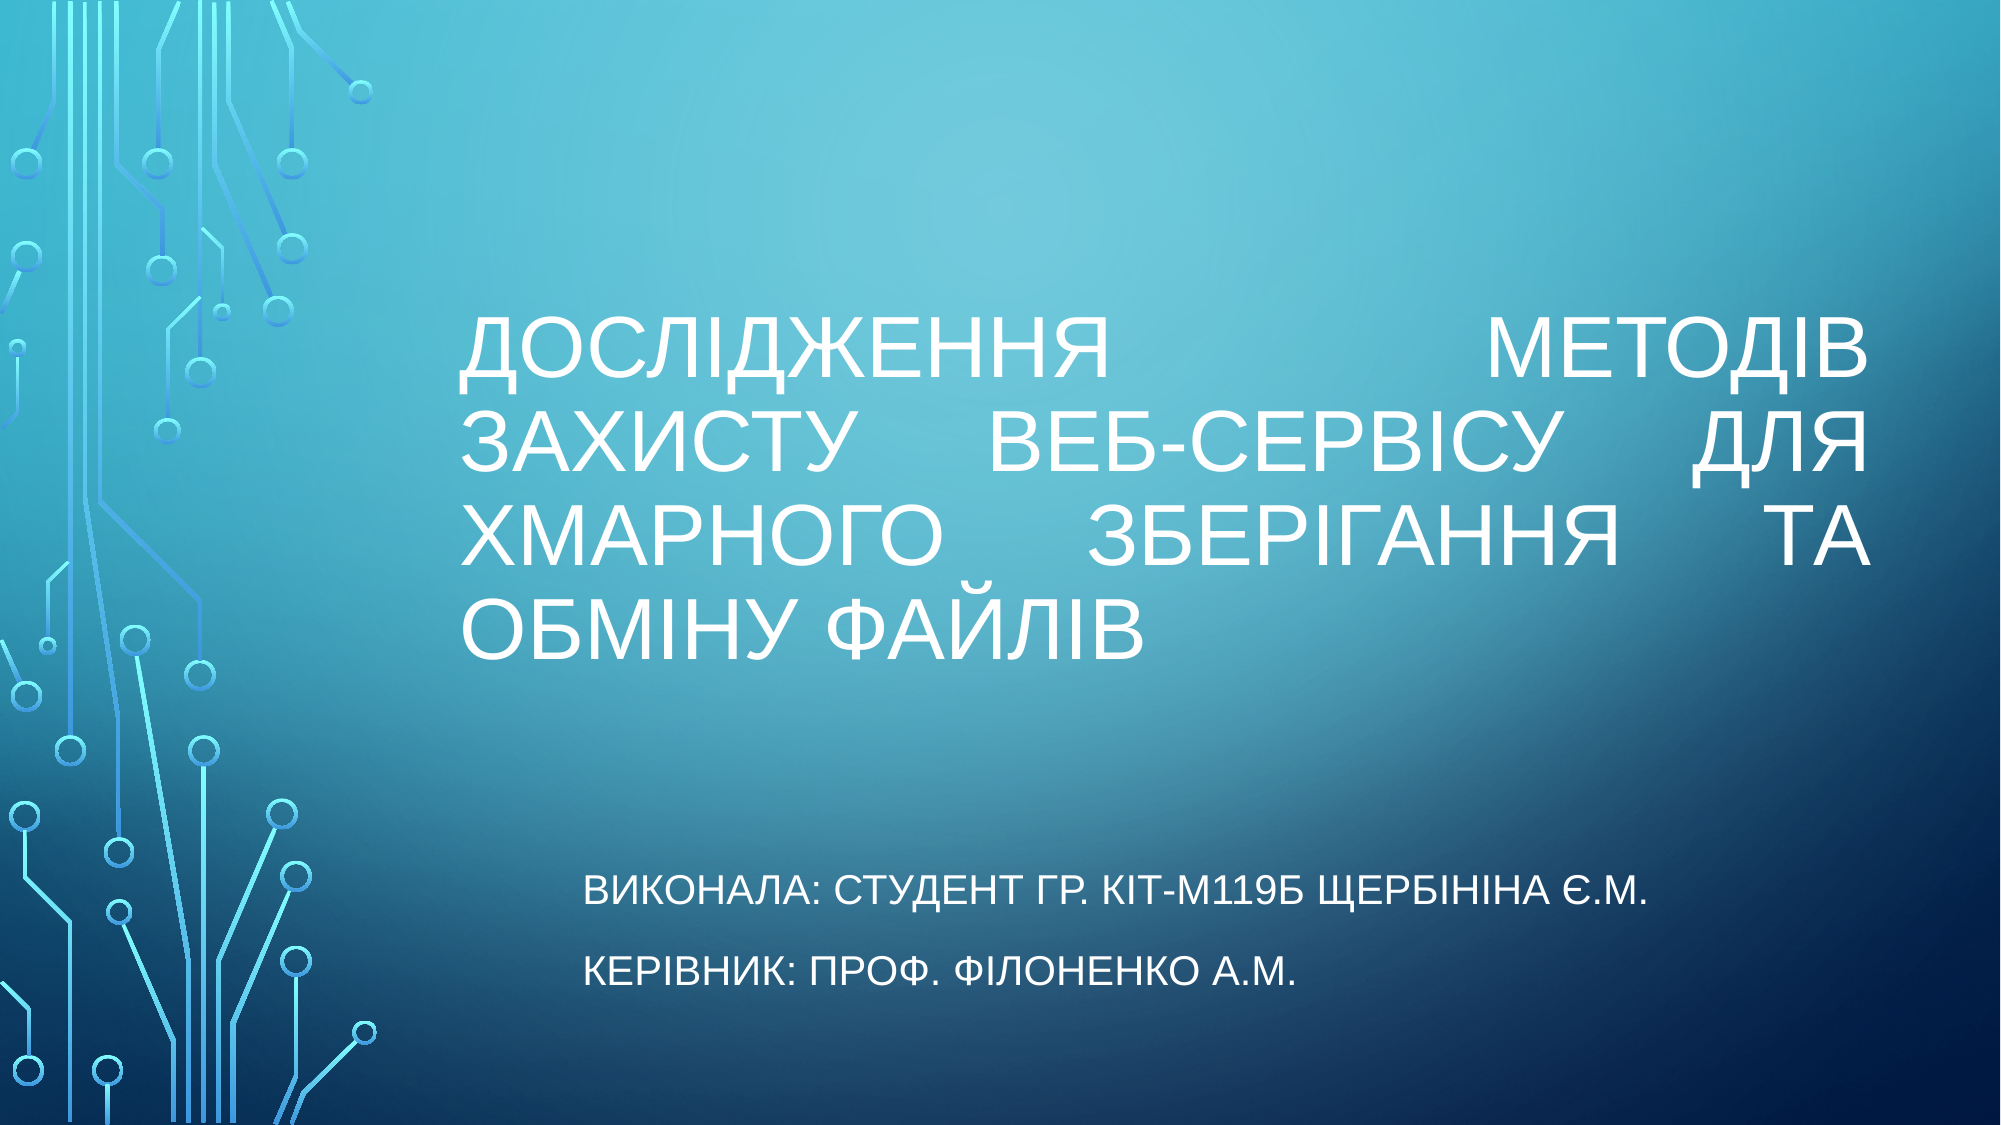

# Дослідження методів захисту веб-сервісу для хмарного зберігання та обміну файлів
Виконала: студент гр. КІТ-М119б Щербініна Є.М.
Керівник: проф. Філоненко А.М.